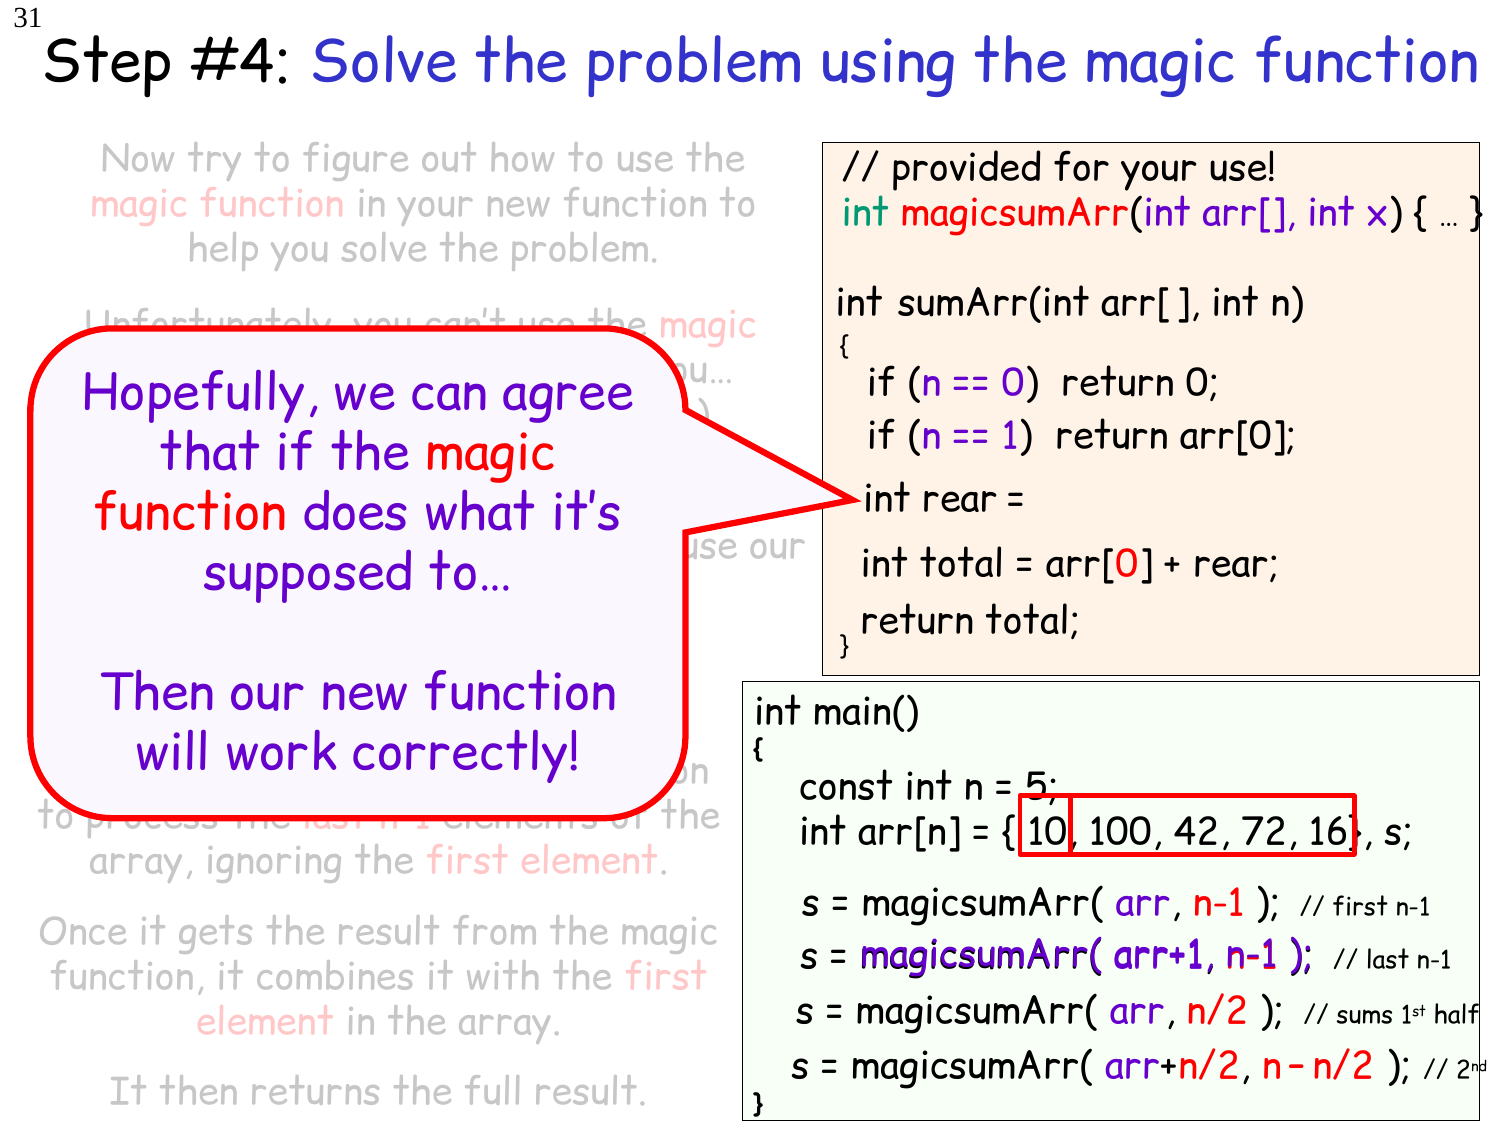

# Step #4: Solve the problem using the magic function
31

Now try to figure out how to use the magic function in your new function to help you solve the problem.
// provided for your use!
int magicsumArr(int arr[], int x) { … }

int
sumArr(int arr[ ], int n)
{

}

Unfortunately, you can’t use the magic function to do all the work for you…
(it can’t solve problems of size n)
Hopefully, we can agree that if the magic function does what it’s supposed to…

Then our new function will work correctly!
if (n == 0)  return 0;
if (n == 1)  return arr[0];
int rear =
So let’s try to break our problem into two (or more) simpler sub-problems and use our magic function to solve those.
int total = arr[0] + rear;
return total;
Strategy #2: Back to front

Your function uses the magic function to process the last n-1 elements of the array, ignoring the first element.

Once it gets the result from the magic function, it combines it with the first element in the array.

It then returns the full result.
int main()
{
    const int n = 5;
    int arr[n] = { 10, 100, 42, 72, 16}, s;

}

s = magicsumArr( arr, n-1 );  // first n-1
s = magicsumArr( arr+1, n-1 );  // last n-1
s = magicsumArr( arr, n/2 );  // sums 1st half
s = magicsumArr( arr+n/2, n – n/2  ); // 2nd

magicsumArr( arr+1,  n-1 );